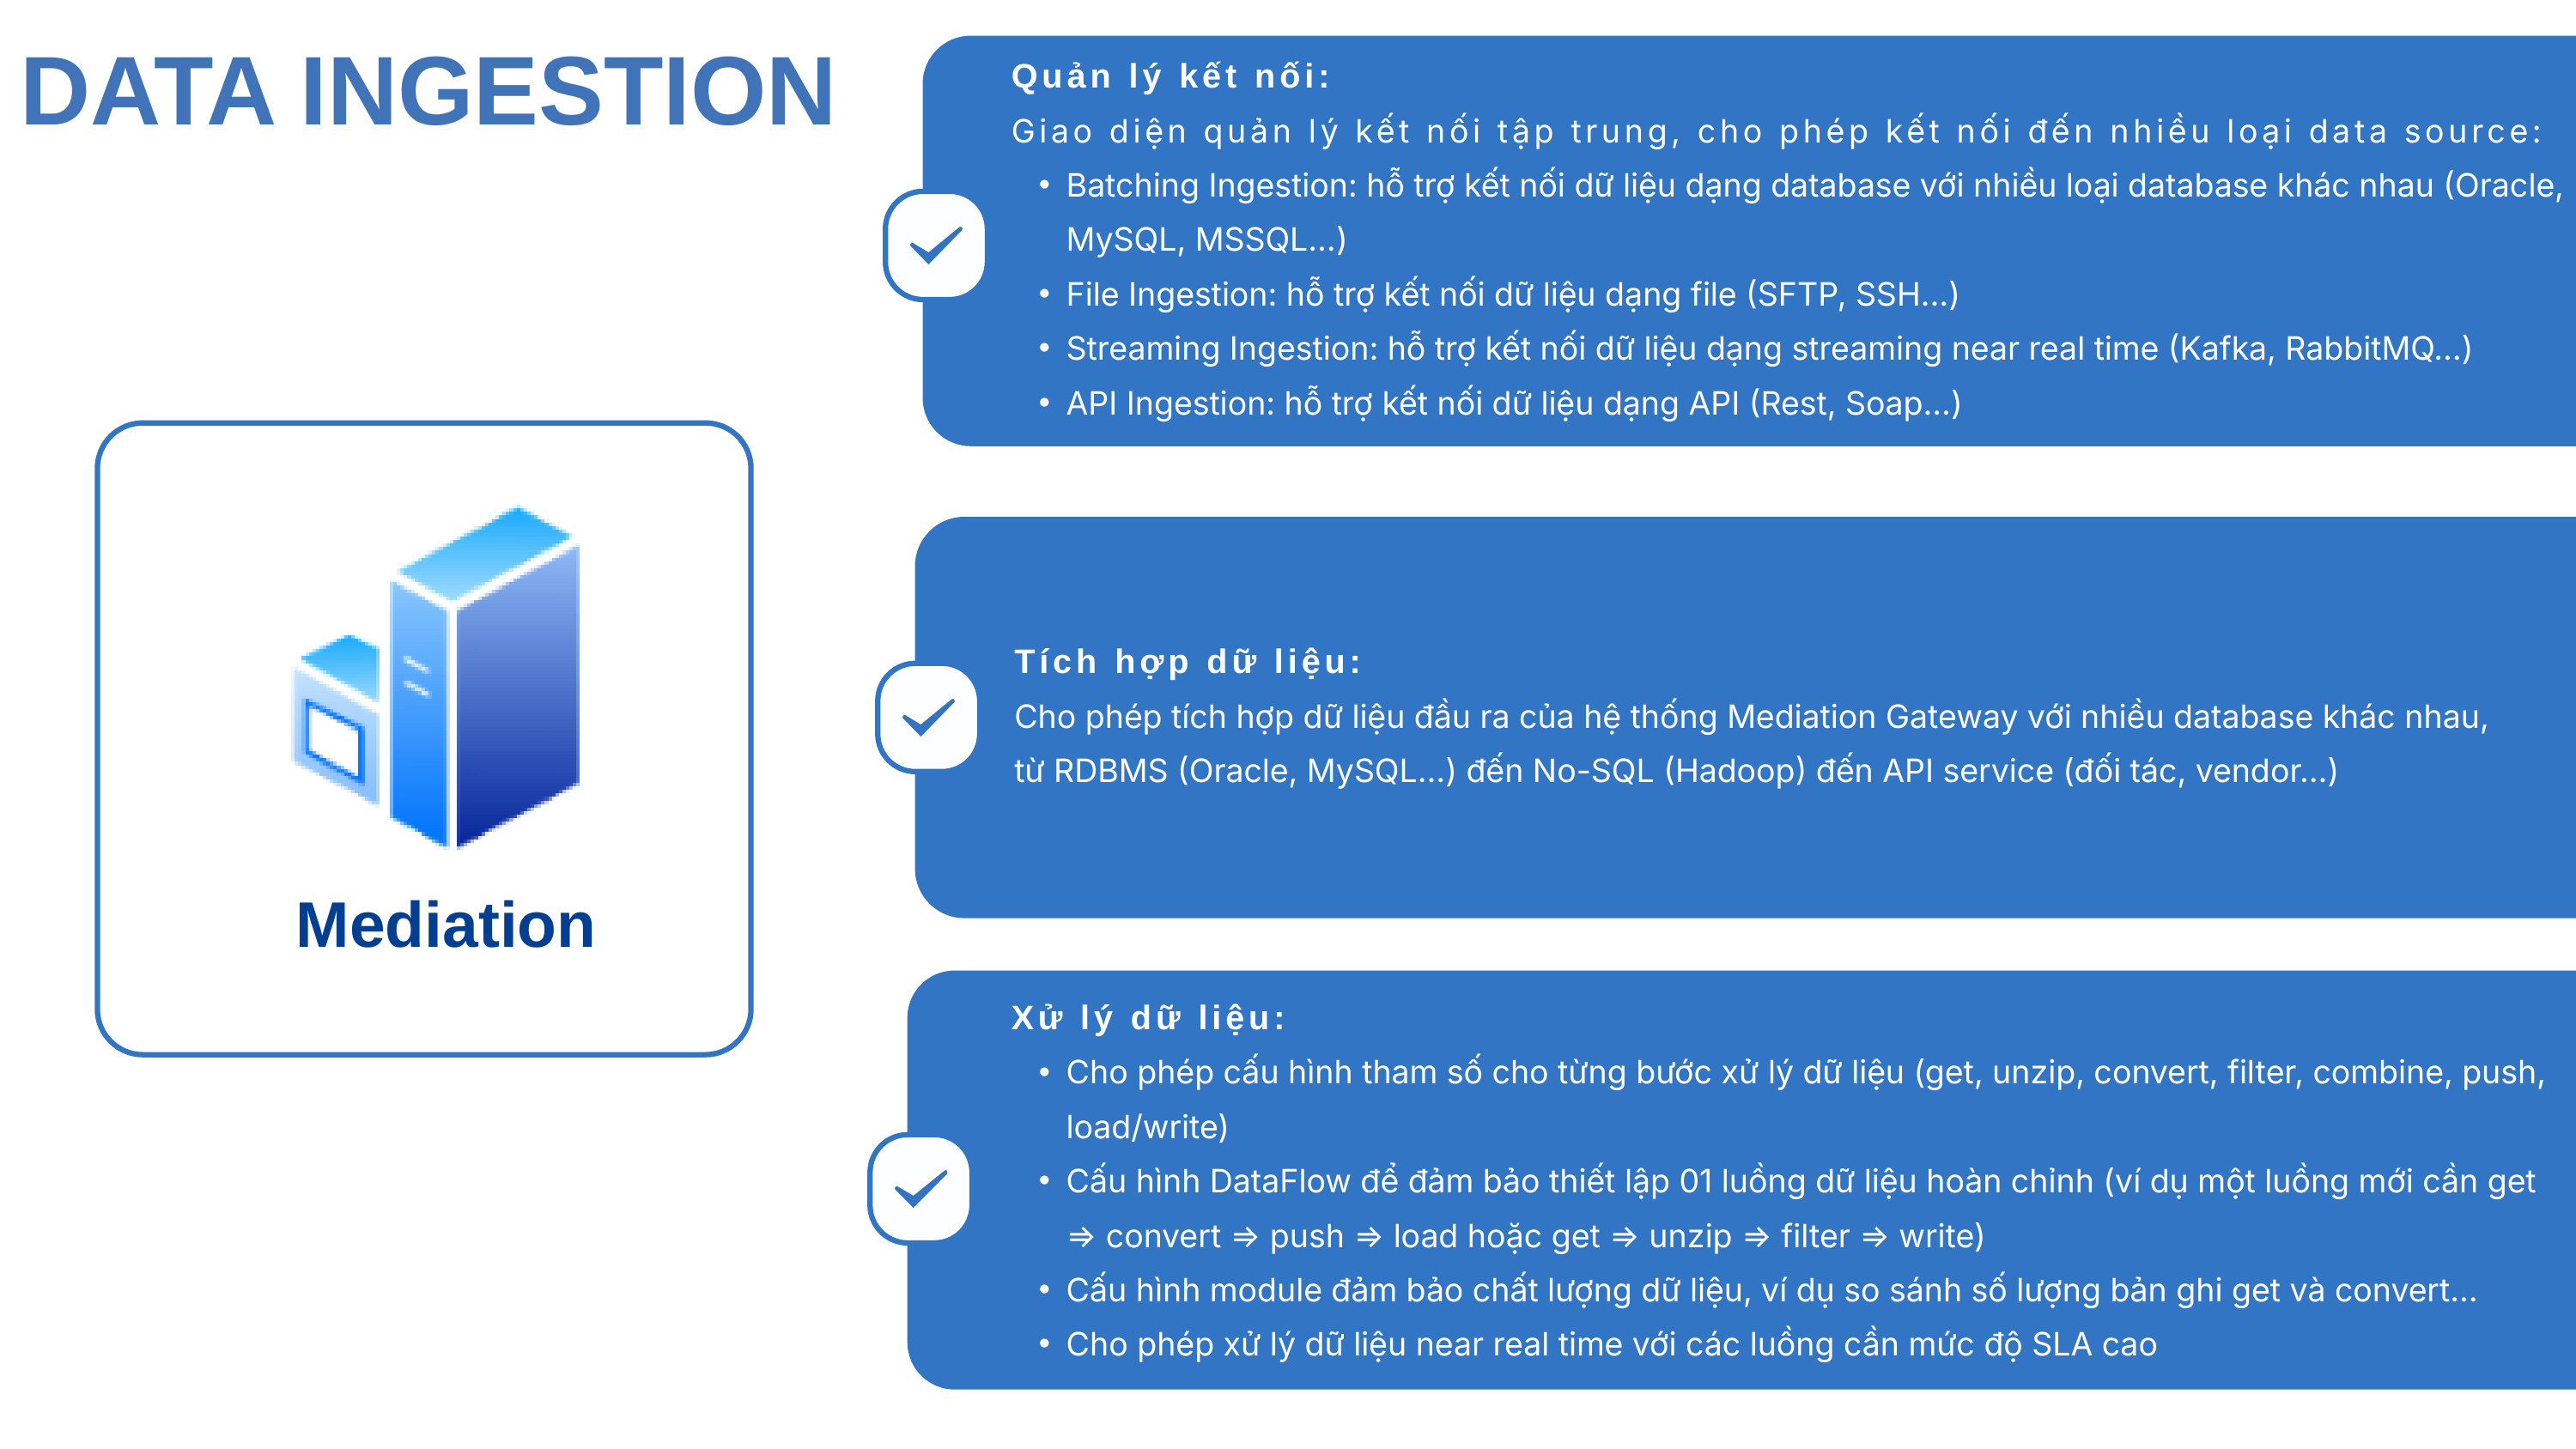

DATA INGESTION
Quản lý kết nối:
Giao diện quản lý kết nối tập trung, cho phép kết nối đến nhiều loại data source:
Batching Ingestion: hỗ trợ kết nối dữ liệu dạng database với nhiều loại database khác nhau (Oracle, MySQL, MSSQL…)
File Ingestion: hỗ trợ kết nối dữ liệu dạng file (SFTP, SSH…)
Streaming Ingestion: hỗ trợ kết nối dữ liệu dạng streaming near real time (Kafka, RabbitMQ…)
API Ingestion: hỗ trợ kết nối dữ liệu dạng API (Rest, Soap…)

Tích hợp dữ liệu:
Cho phép tích hợp dữ liệu đầu ra của hệ thống Mediation Gateway với nhiều database khác nhau, từ RDBMS (Oracle, MySQL…) đến No-SQL (Hadoop) đến API service (đối tác, vendor…)

Mediation
Xử lý dữ liệu:
Cho phép cấu hình tham số cho từng bước xử lý dữ liệu (get, unzip, convert, filter, combine, push, load/write)
Cấu hình DataFlow để đảm bảo thiết lập 01 luồng dữ liệu hoàn chỉnh (ví dụ một luồng mới cần get => convert => push => load hoặc get => unzip => filter => write)
Cấu hình module đảm bảo chất lượng dữ liệu, ví dụ so sánh số lượng bản ghi get và convert…
Cho phép xử lý dữ liệu near real time với các luồng cần mức độ SLA cao